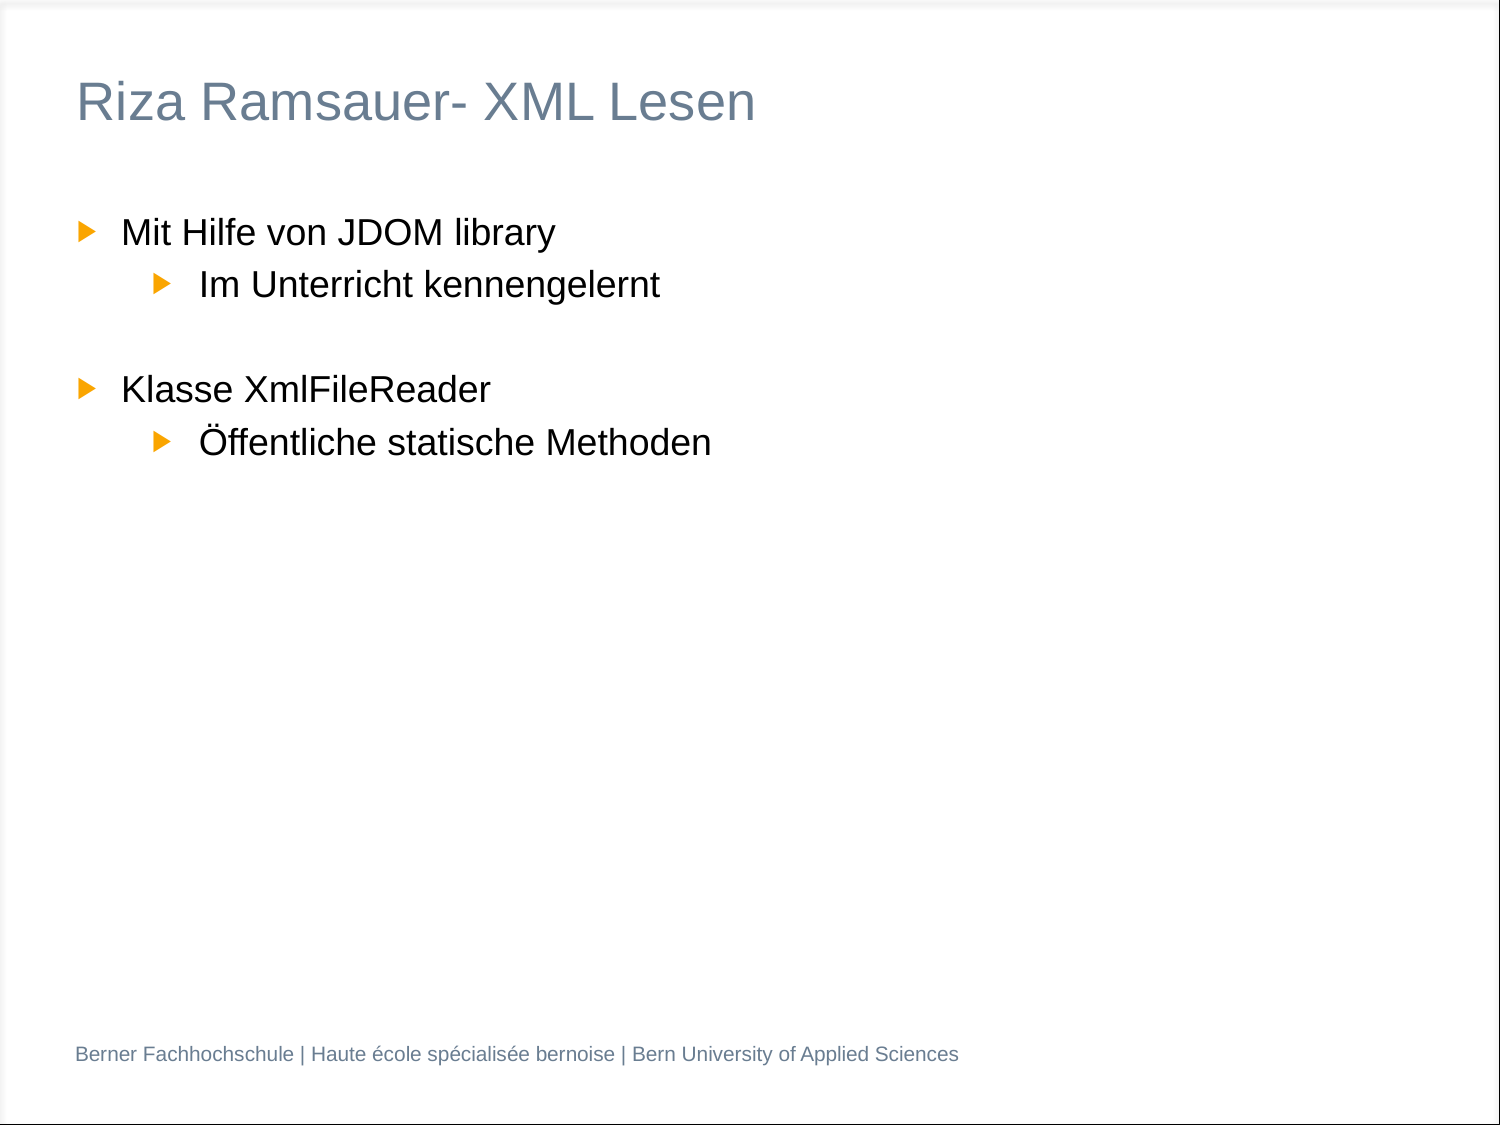

# Riza Ramsauer- XML Lesen

Mit Hilfe von JDOM library
Im Unterricht kennengelernt

Klasse XmlFileReader
Öffentliche statische Methoden